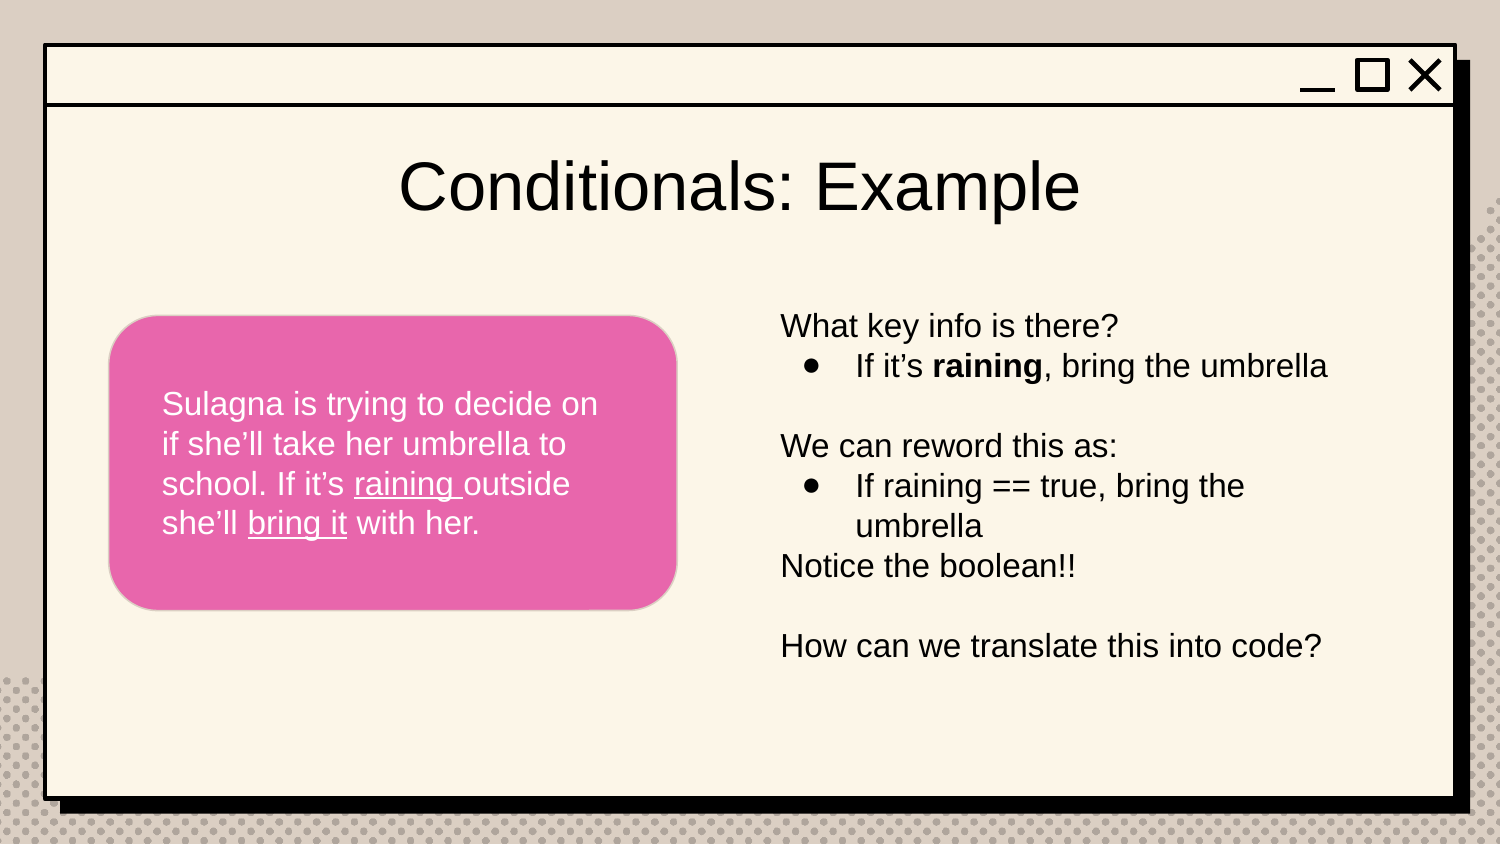

# Conditionals: Example
What key info is there?
If it’s raining, bring the umbrella

We can reword this as:
If raining == true, bring the umbrella
Notice the boolean!!

How can we translate this into code?

Sulagna is trying to decide on if she’ll take her umbrella to school. If it’s raining outside she’ll bring it with her.